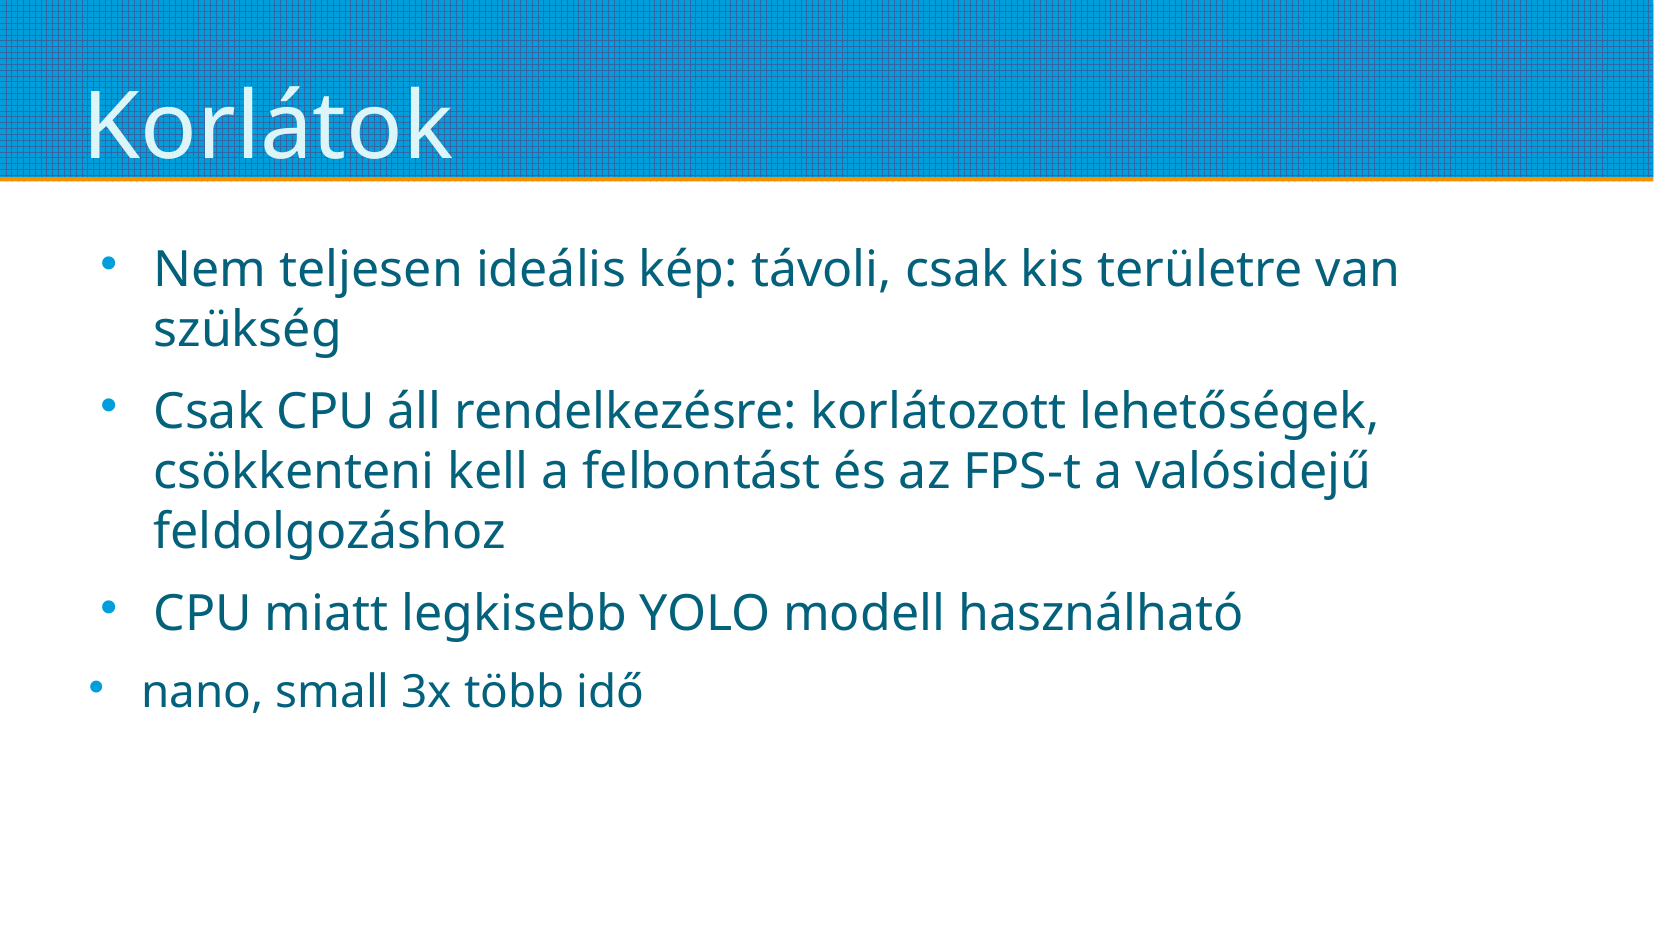

# Korlátok
Nem teljesen ideális kép: távoli, csak kis területre van szükség
Csak CPU áll rendelkezésre: korlátozott lehetőségek, csökkenteni kell a felbontást és az FPS-t a valósidejű feldolgozáshoz
CPU miatt legkisebb YOLO modell használható
nano, small 3x több idő